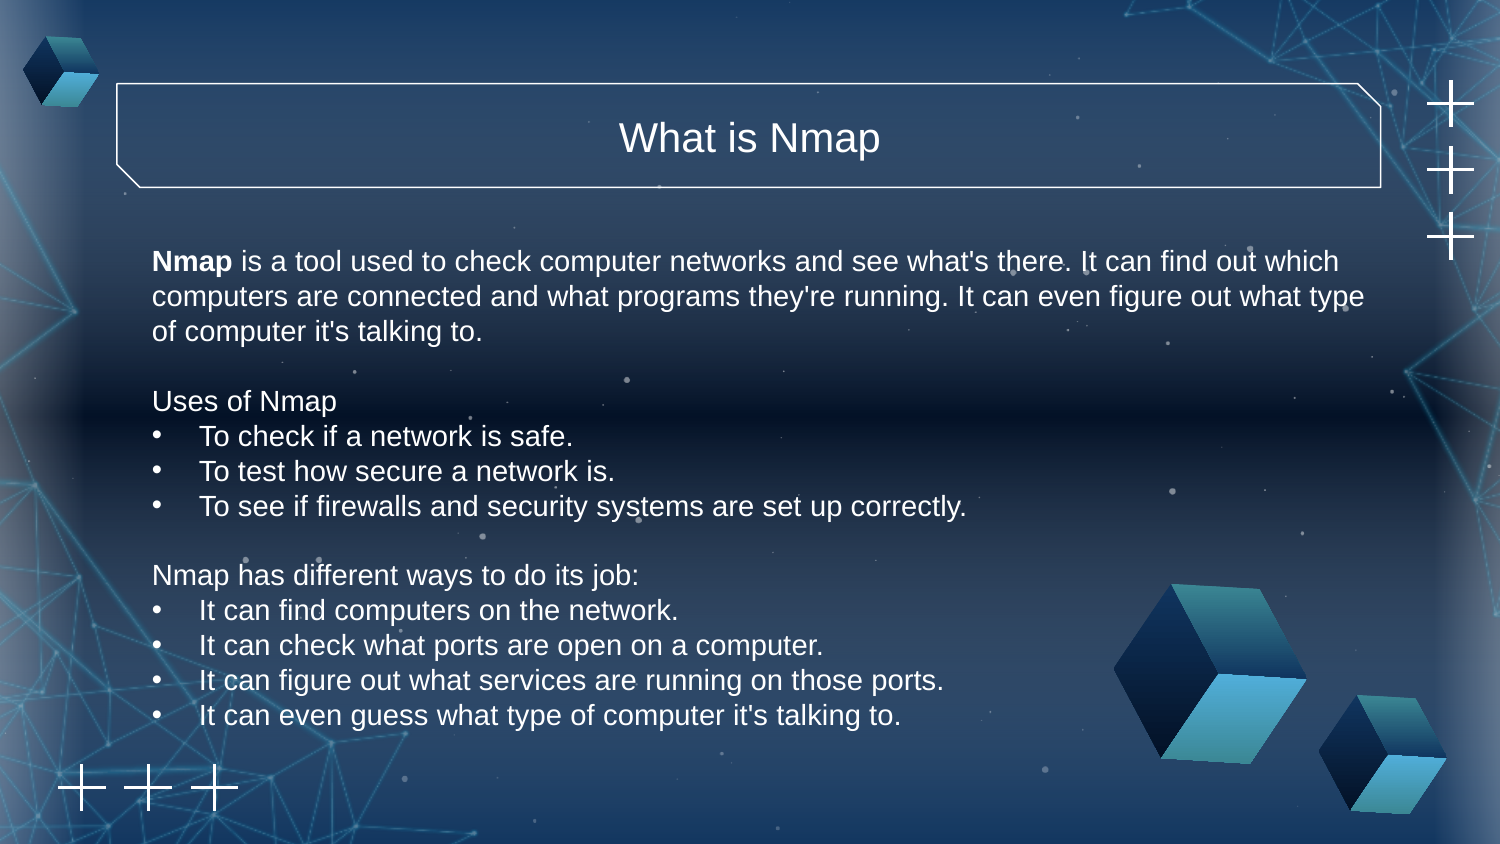

What is Nmap
Nmap is a tool used to check computer networks and see what's there. It can find out which computers are connected and what programs they're running. It can even figure out what type of computer it's talking to.

Uses of Nmap
To check if a network is safe.
To test how secure a network is.
To see if firewalls and security systems are set up correctly.

Nmap has different ways to do its job:
It can find computers on the network.
It can check what ports are open on a computer.
It can figure out what services are running on those ports.
It can even guess what type of computer it's talking to.